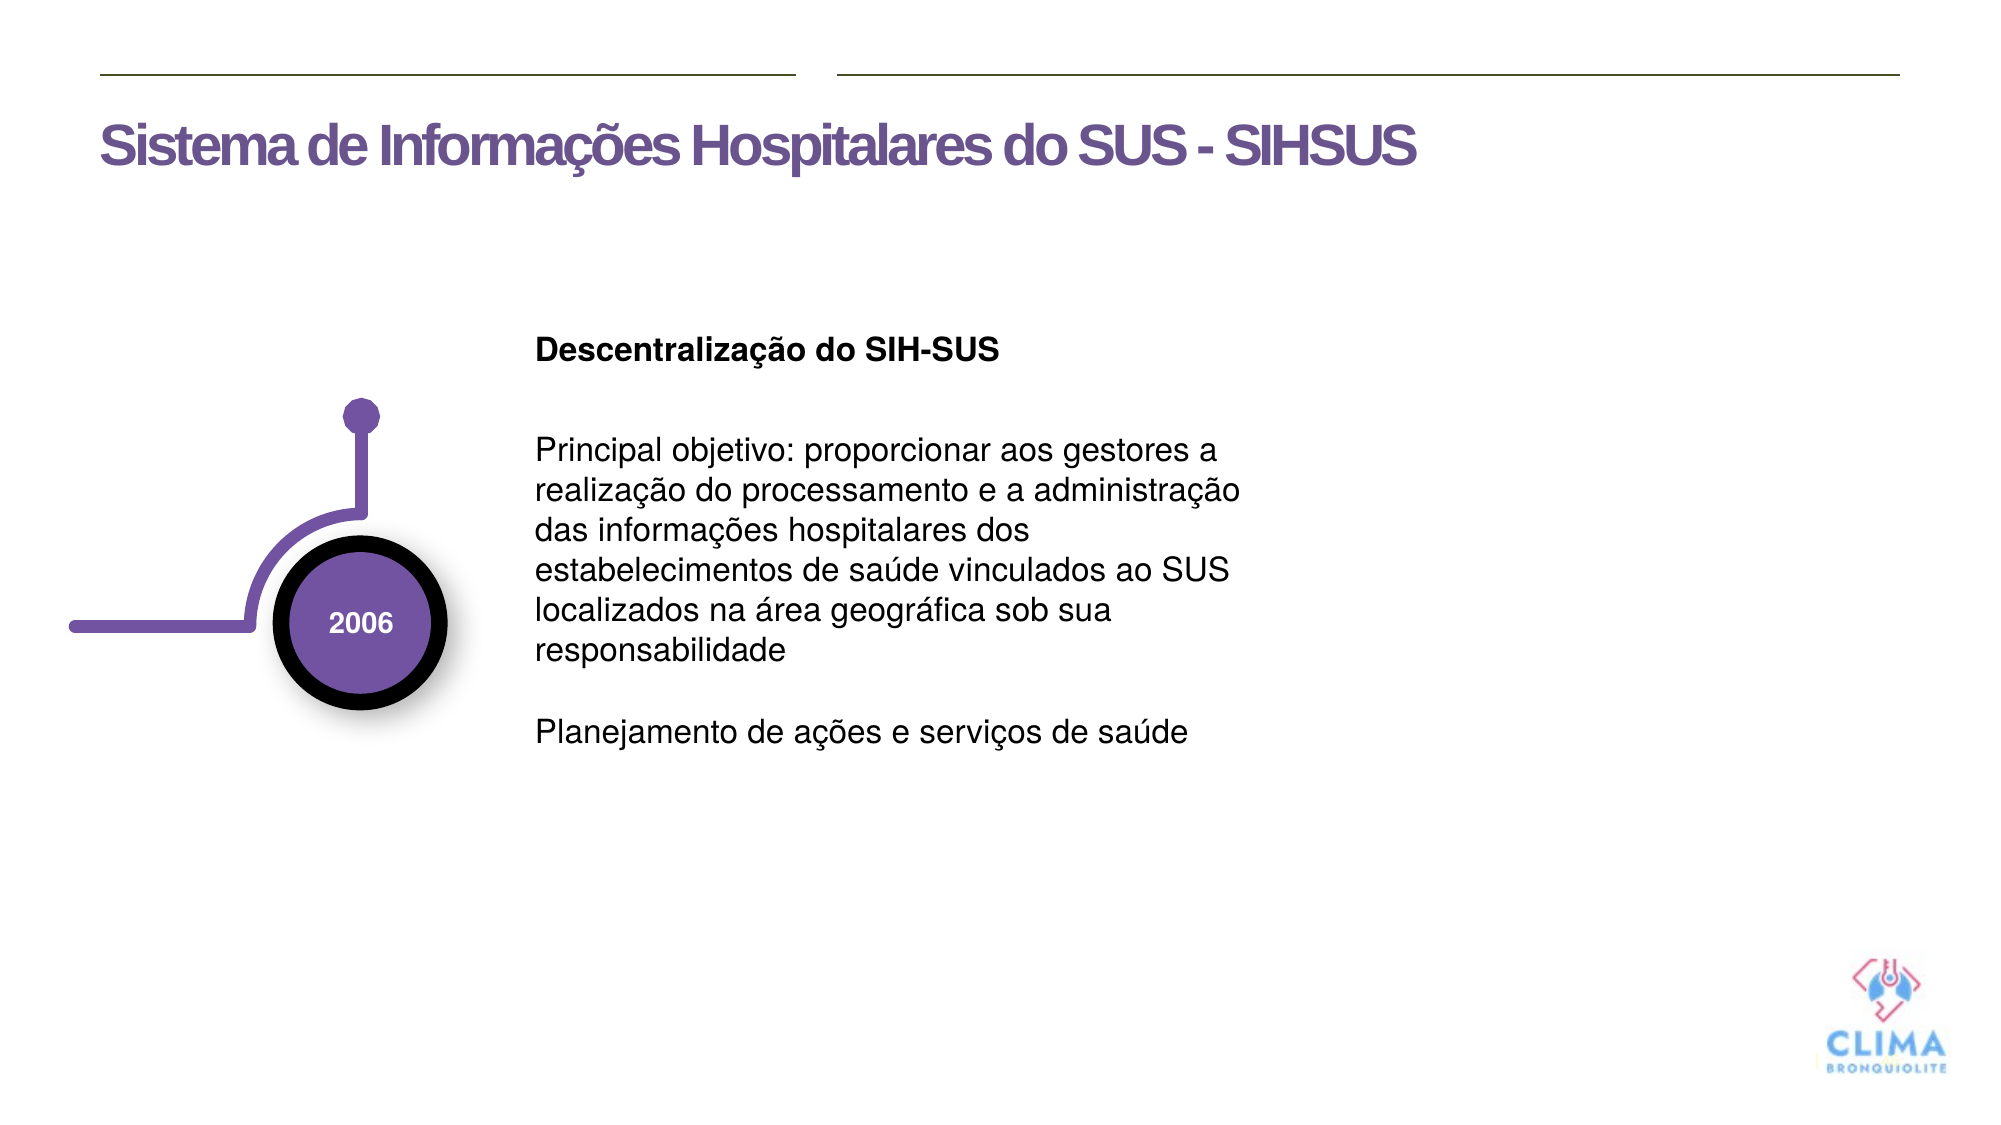

# Sistema de Informações Hospitalares do SUS - SIHSUS
Descentralização do SIH-SUS

Principal objetivo: proporcionar aos gestores a realização do processamento e a administração das informações hospitalares dos estabelecimentos de saúde vinculados ao SUS localizados na área geográfica sob sua responsabilidade

Planejamento de ações e serviços de saúde

2006
46